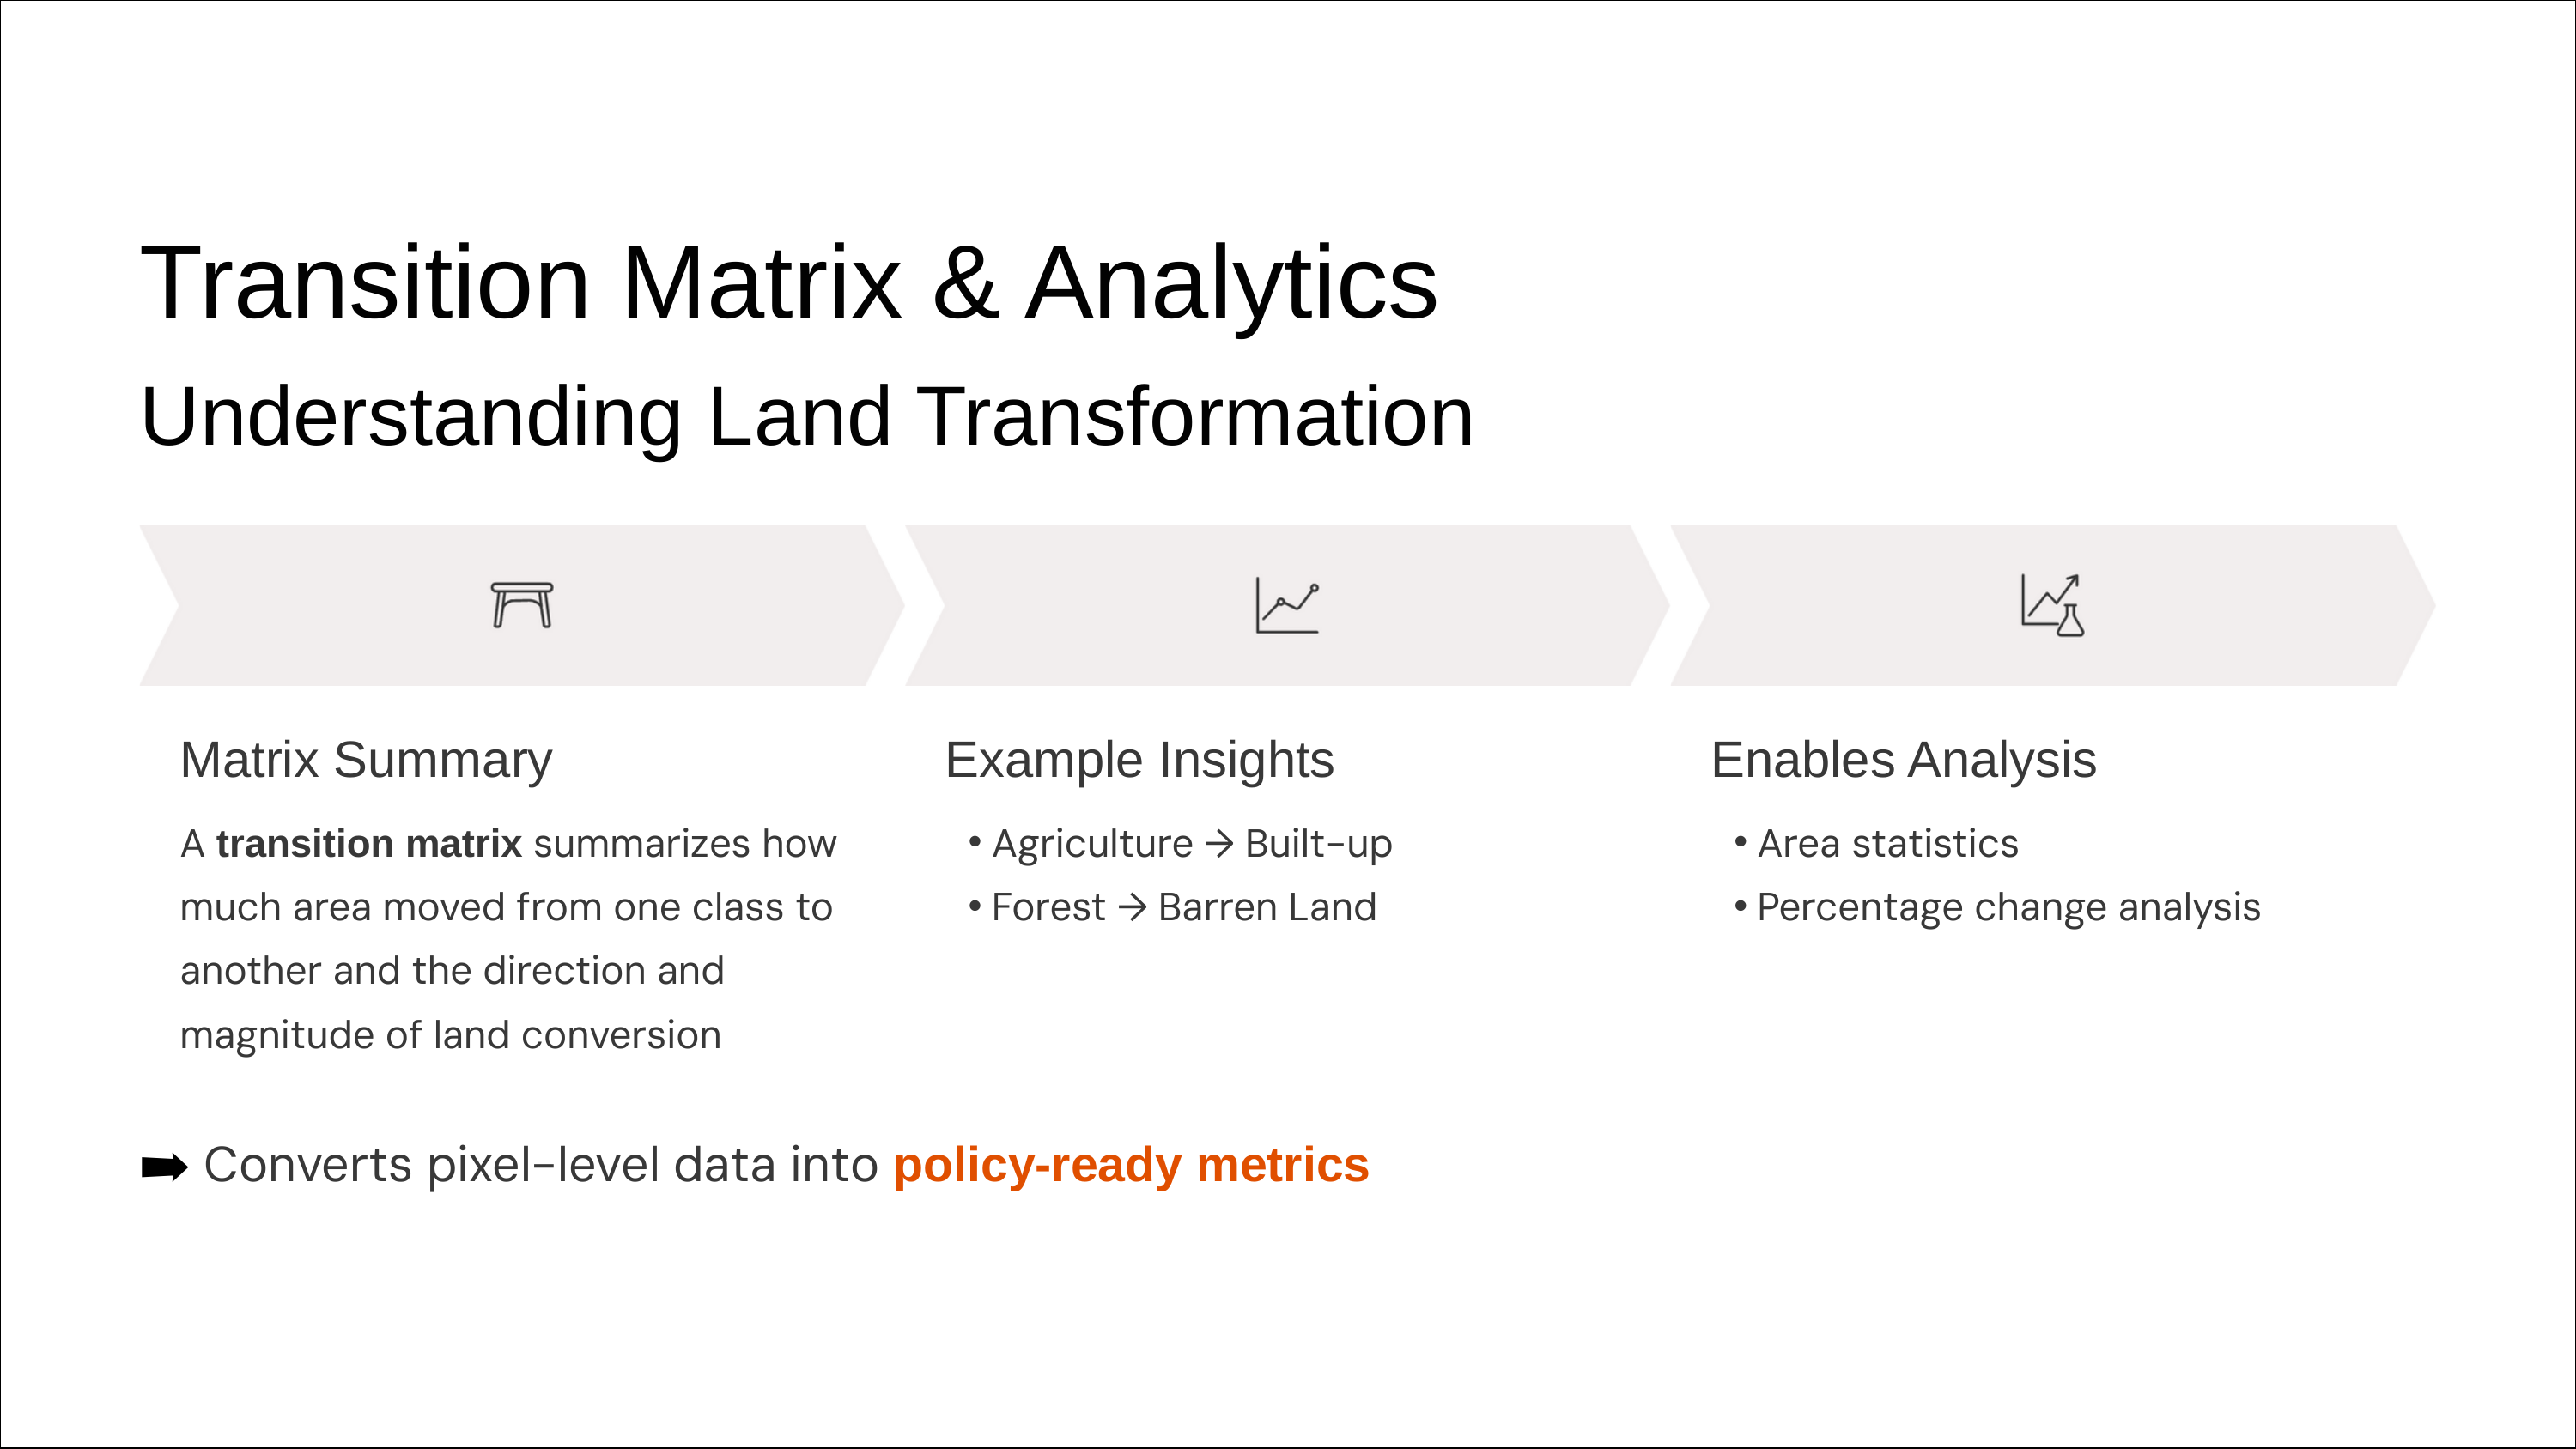

Transition Matrix & Analytics
Understanding Land Transformation

Matrix Summary
Example Insights
Enables Analysis
A transition matrix summarizes how much area moved from one class to another and the direction and magnitude of land conversion
Agriculture → Built-up
Forest → Barren Land
Area statistics
Percentage change analysis
➡️ Converts pixel-level data into policy-ready metrics